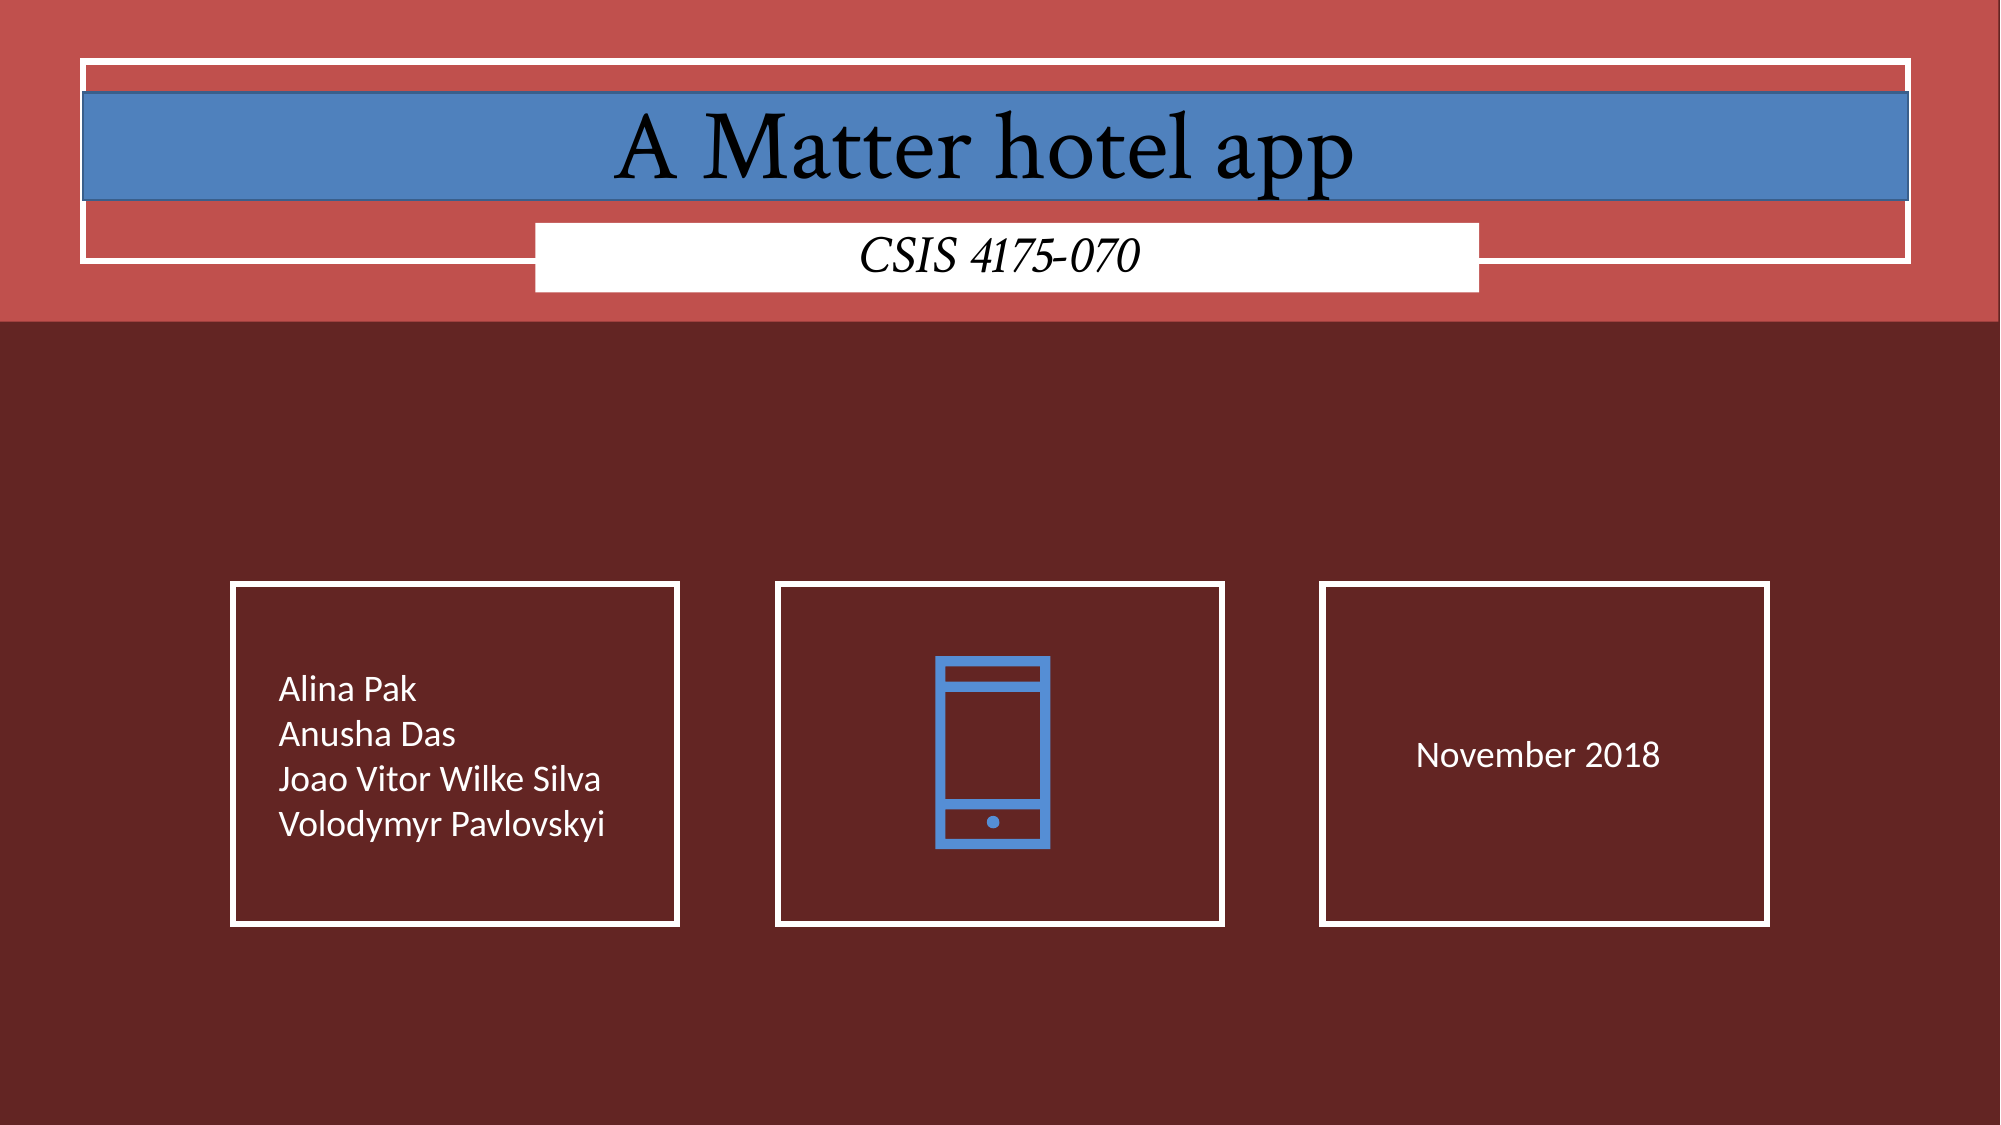

# A Matter hotel app
CSIS 4175-070

Alina Pak
Anusha Das
Joao Vitor Wilke Silva
Volodymyr Pavlovskyi

November 2018